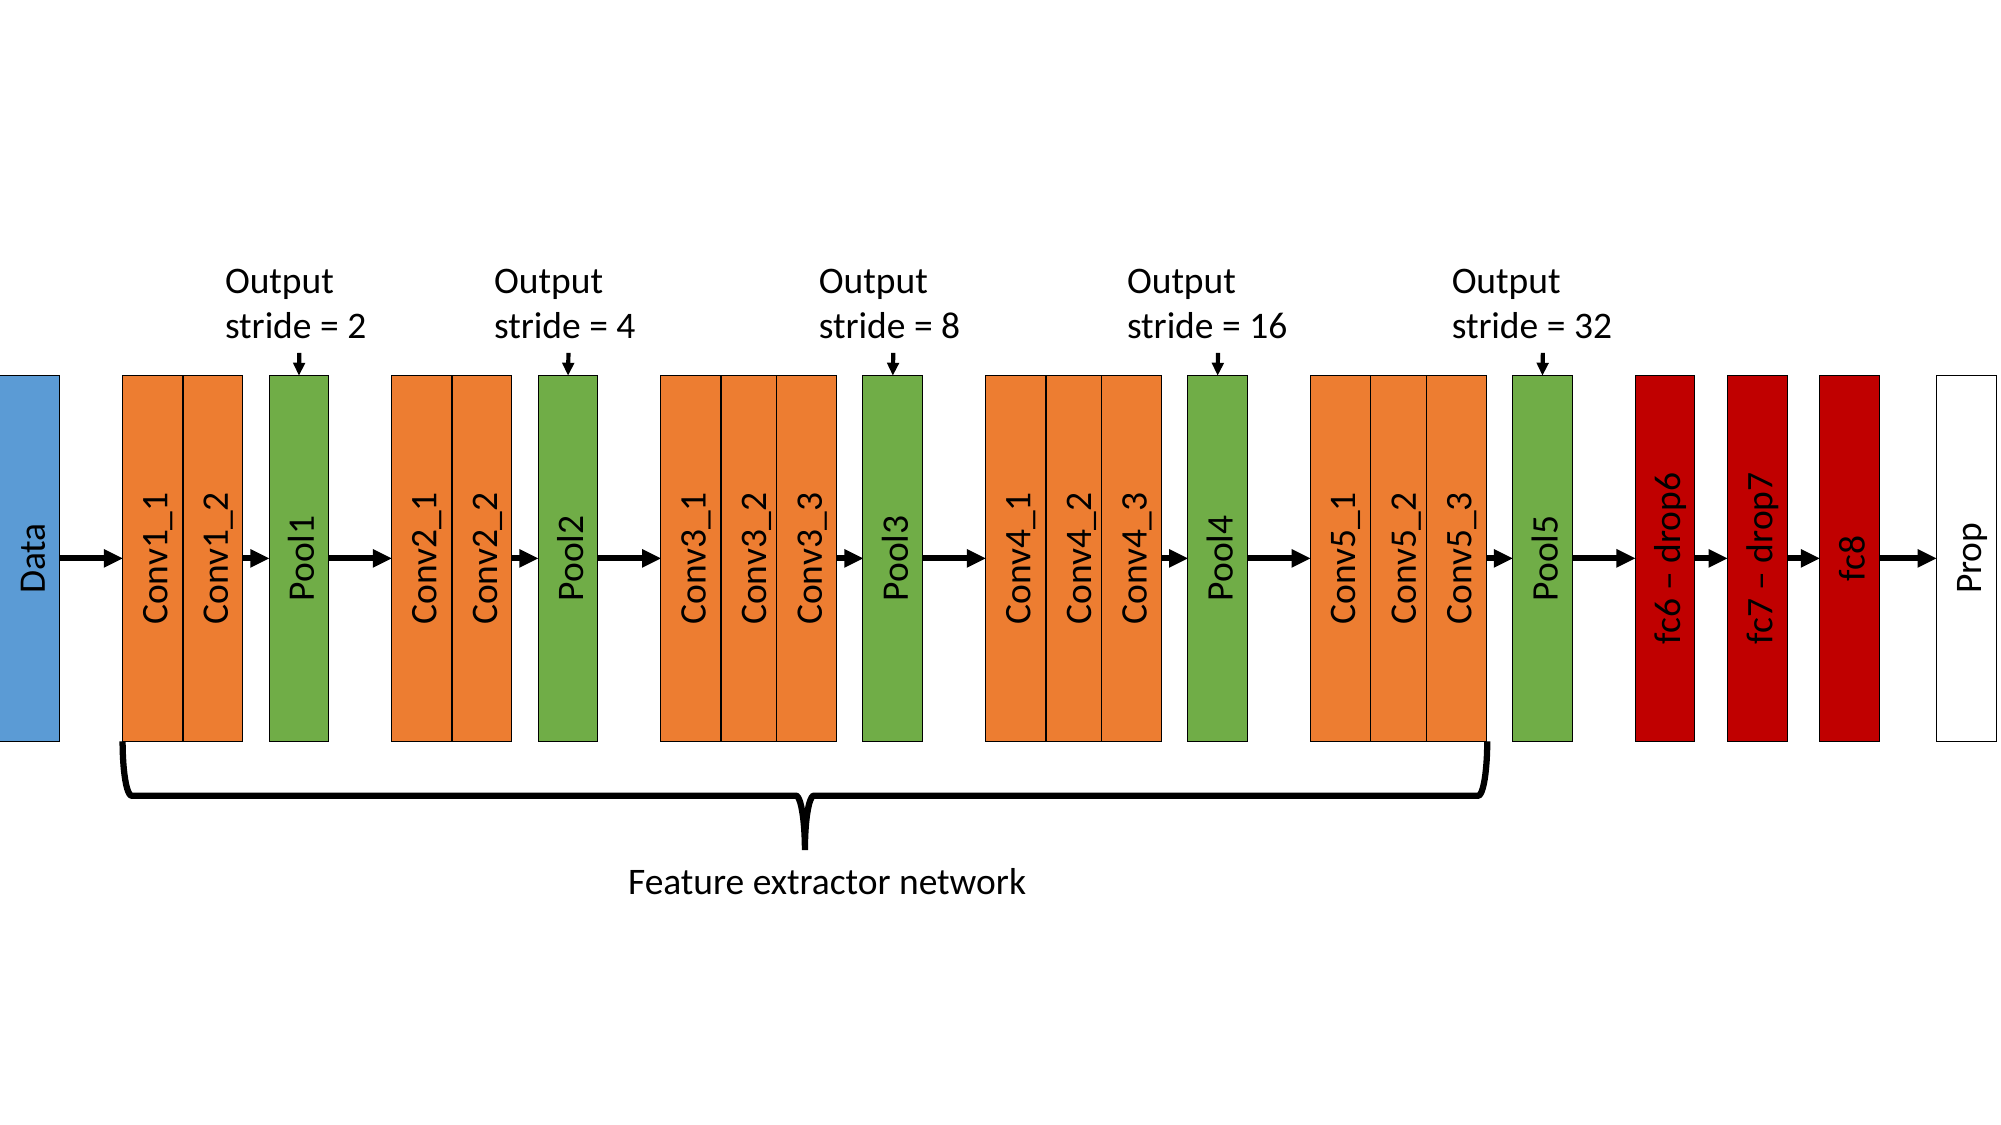

Output stride = 2
Output
stride = 4
Output
stride = 8
Output
stride = 16
Output
stride = 32
Pool4
Pool5
fc6 – drop6
fc8
Prop
Pool2
Conv3_3
Pool3
Conv4_3
Conv5_3
Conv2_1
Conv2_2
Data
Conv1_1
Conv1_2
Pool1
Conv3_1
Conv3_2
Conv4_1
Conv4_2
Conv5_1
Conv5_2
fc7 – drop7
Feature extractor network